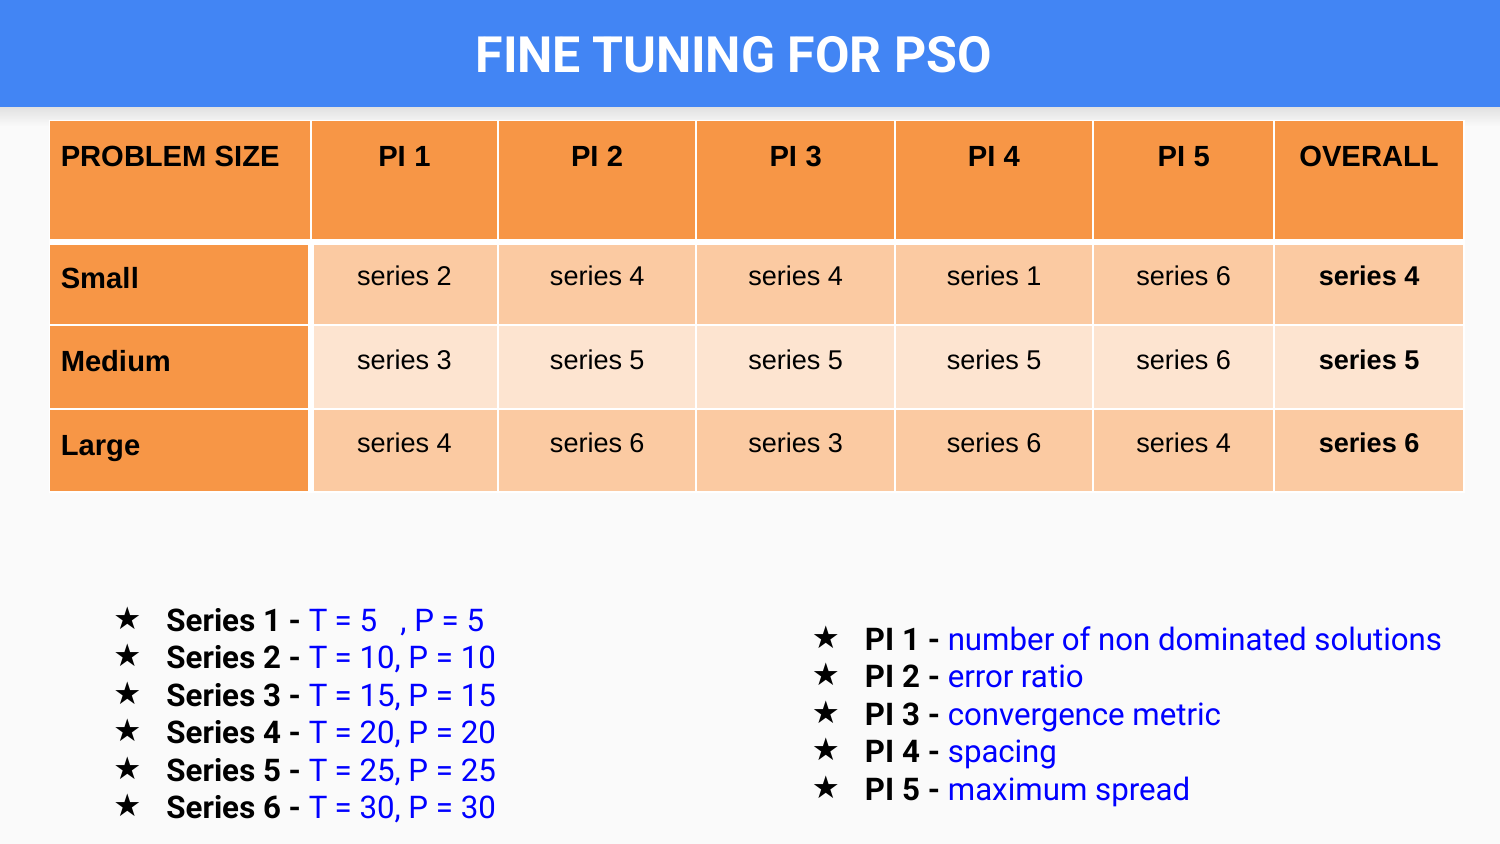

# FINE TUNING FOR PSO
| PROBLEM SIZE | PI 1 | PI 2 | PI 3 | PI 4 | PI 5 | OVERALL |
| --- | --- | --- | --- | --- | --- | --- |
| Small | series 2 | series 4 | series 4 | series 1 | series 6 | series 4 |
| Medium | series 3 | series 5 | series 5 | series 5 | series 6 | series 5 |
| Large | series 4 | series 6 | series 3 | series 6 | series 4 | series 6 |
Series 1 - T = 5   , P = 5
Series 2 - T = 10, P = 10
Series 3 - T = 15, P = 15
Series 4 - T = 20, P = 20
Series 5 - T = 25, P = 25
Series 6 - T = 30, P = 30
PI 1 - number of non dominated solutions
PI 2 - error ratio
PI 3 - convergence metric
PI 4 - spacing
PI 5 - maximum spread